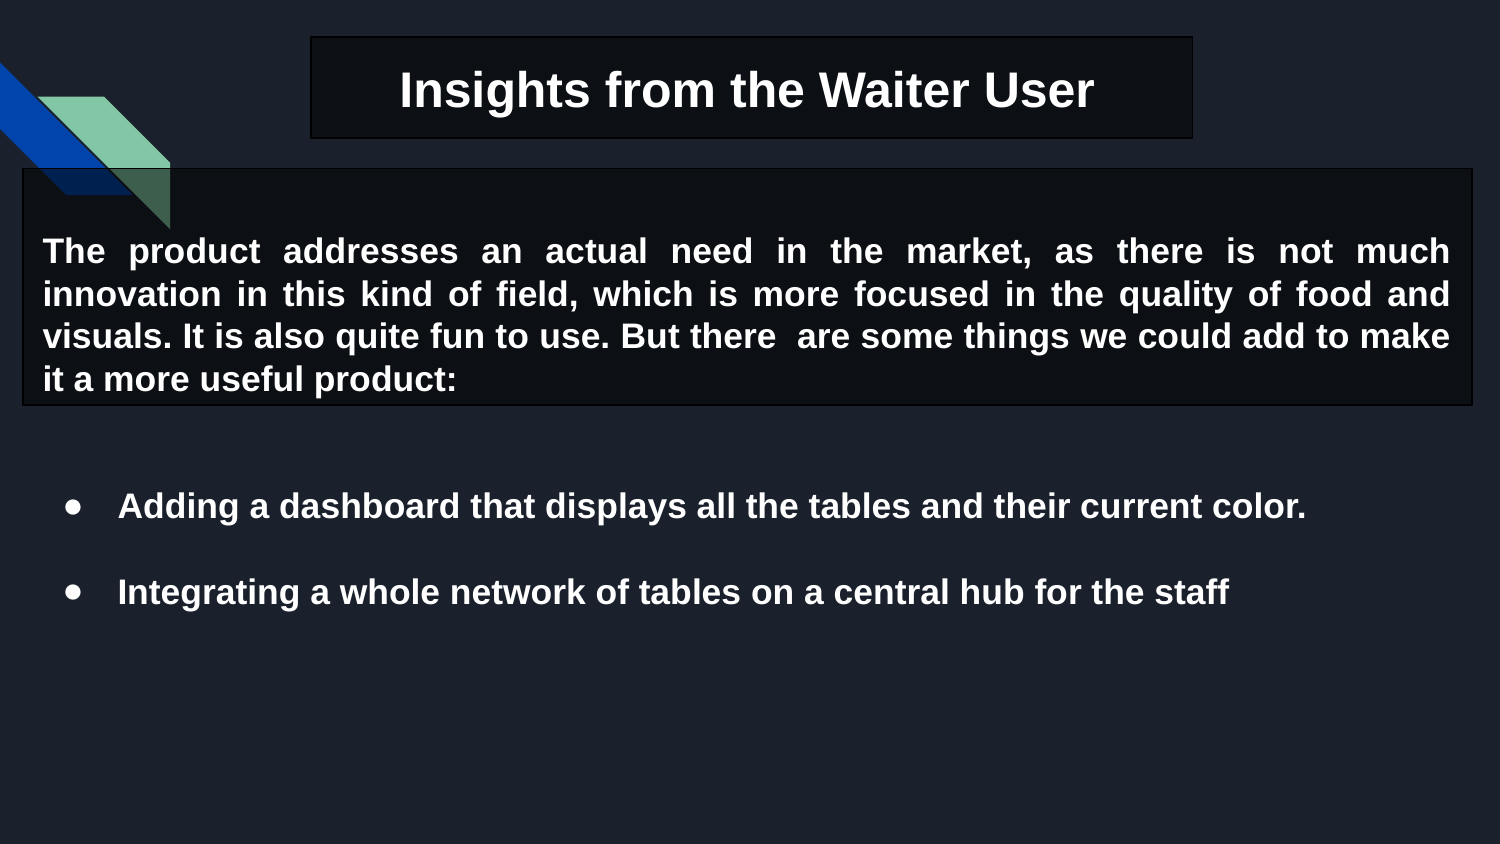

Insights from the Waiter User

The product addresses an actual need in the market, as there is not much innovation in this kind of field, which is more focused in the quality of food and visuals. It is also quite fun to use. But there  are some things we could add to make it a more useful product:

Adding a dashboard that displays all the tables and their current color.

Integrating a whole network of tables on a central hub for the staff